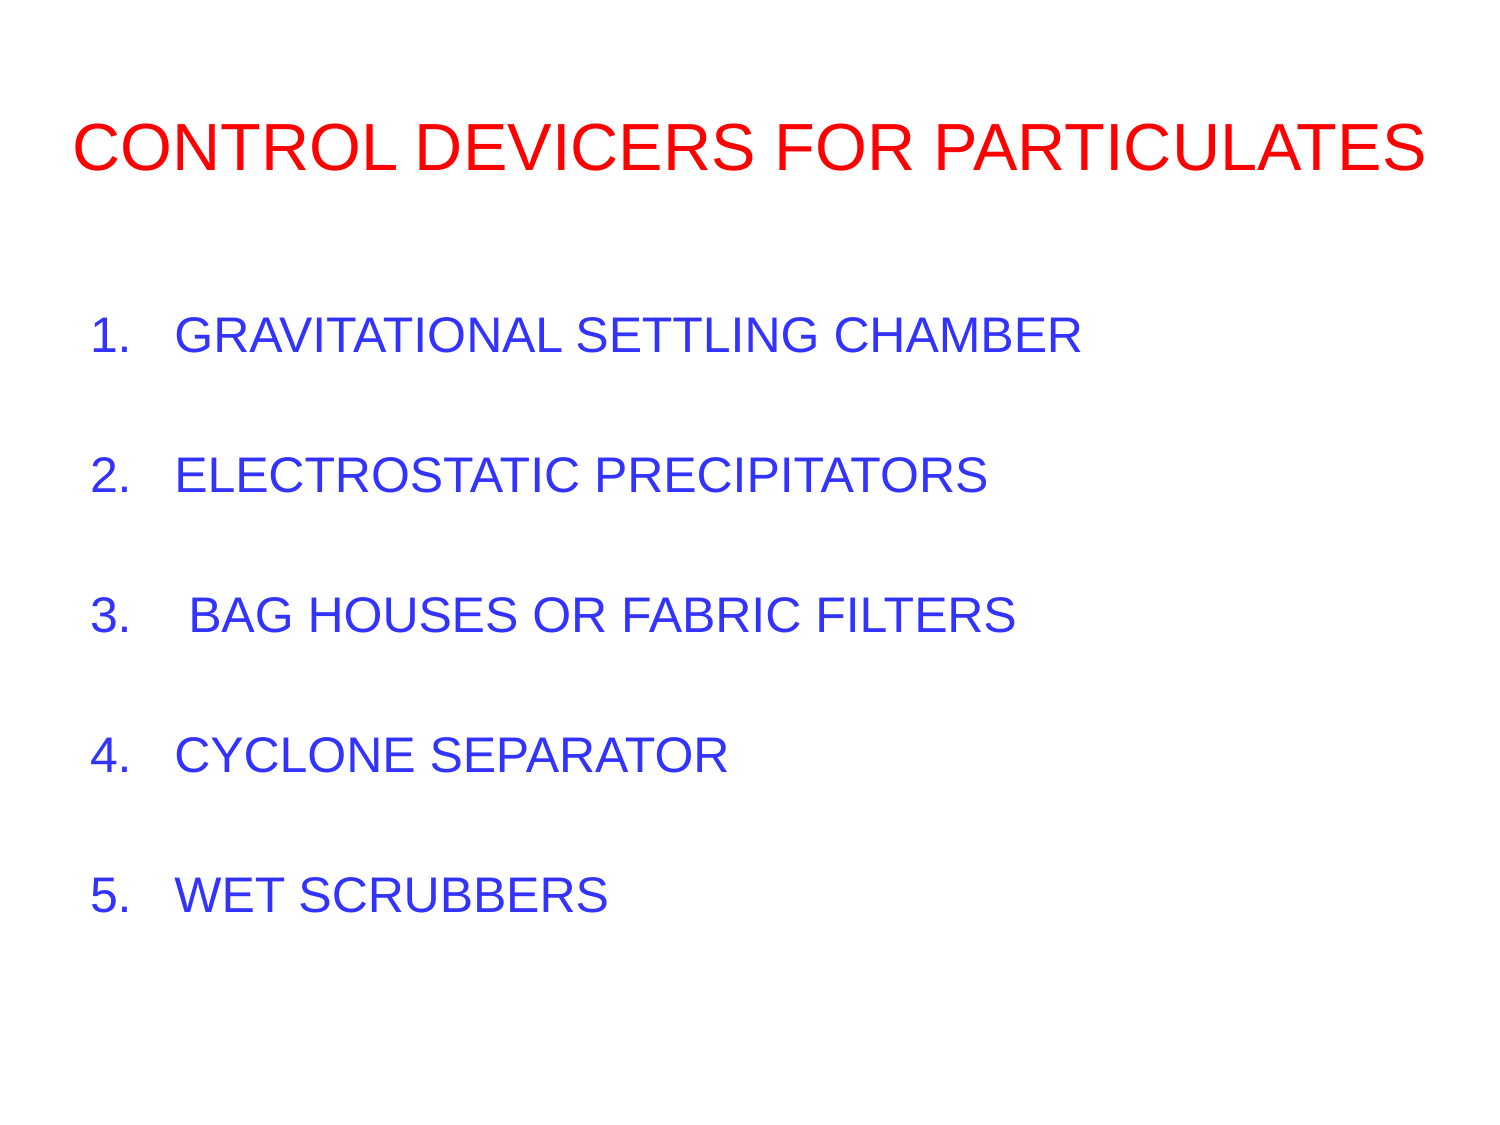

# CONTROL DEVICERS FOR PARTICULATES
GRAVITATIONAL SETTLING CHAMBER

ELECTROSTATIC PRECIPITATORS

 BAG HOUSES OR FABRIC FILTERS

CYCLONE SEPARATOR

WET SCRUBBERS